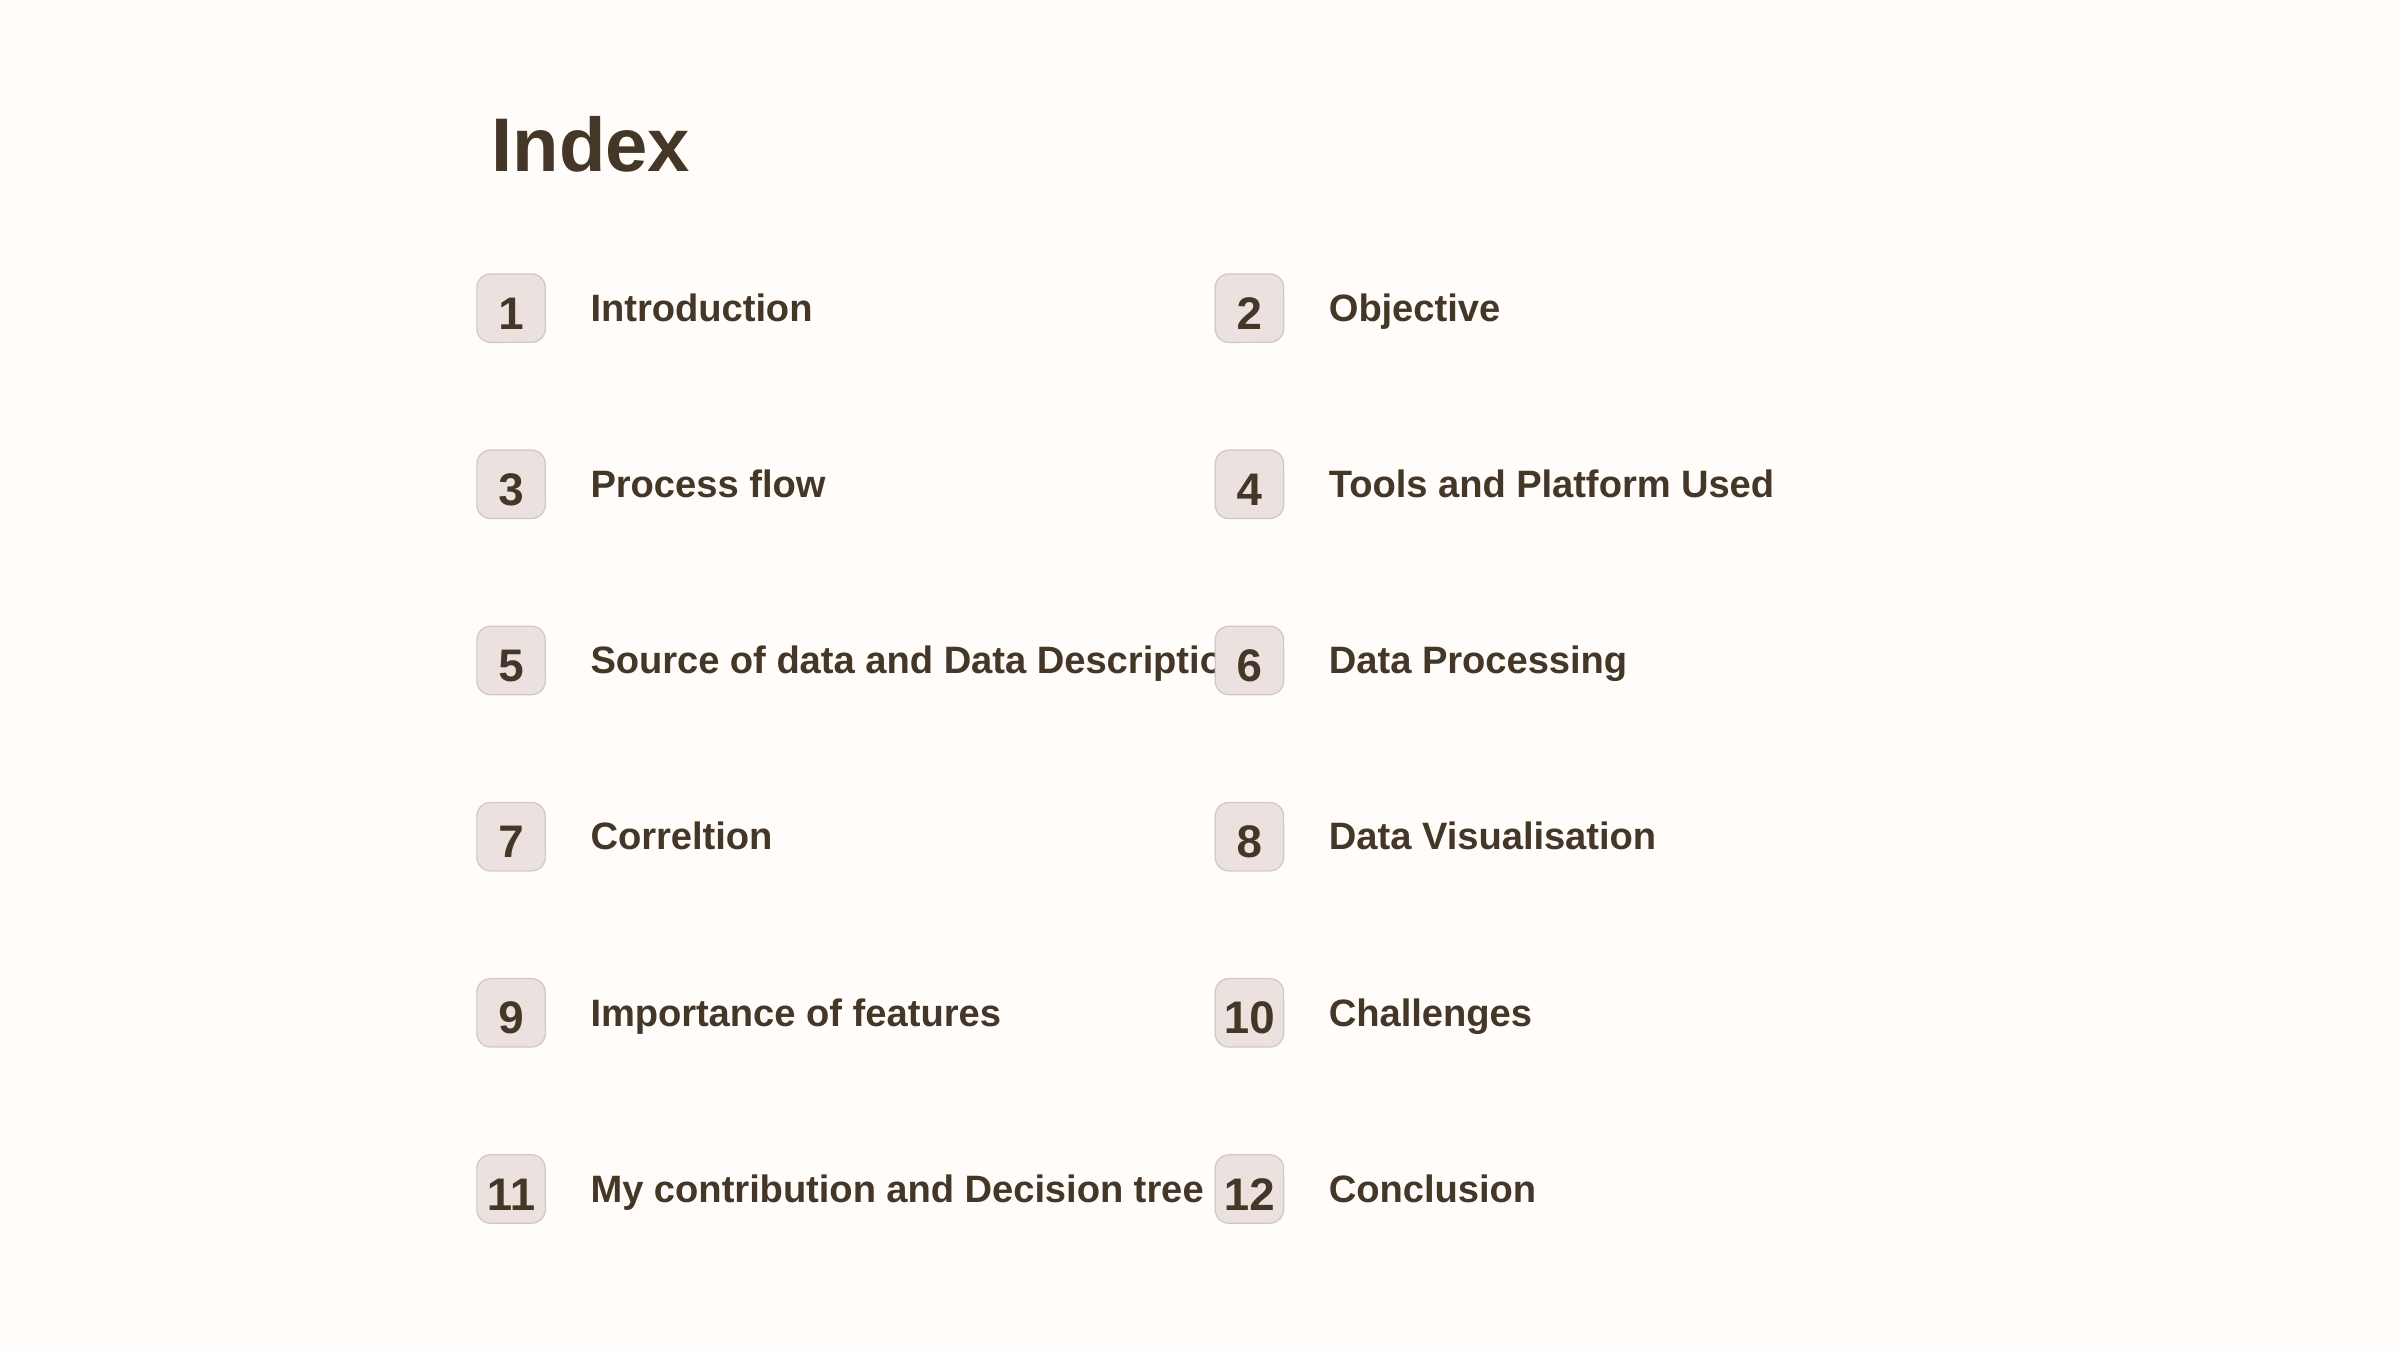

Index

Introduction

Objective
1
2

Process flow

Tools and Platform Used
3
4

Source of data and Data Description

Data Processing
5
6

Correltion

Data Visualisation
7
8

Importance of features

Challenges
9
10

My contribution and Decision tree

Conclusion
11
12